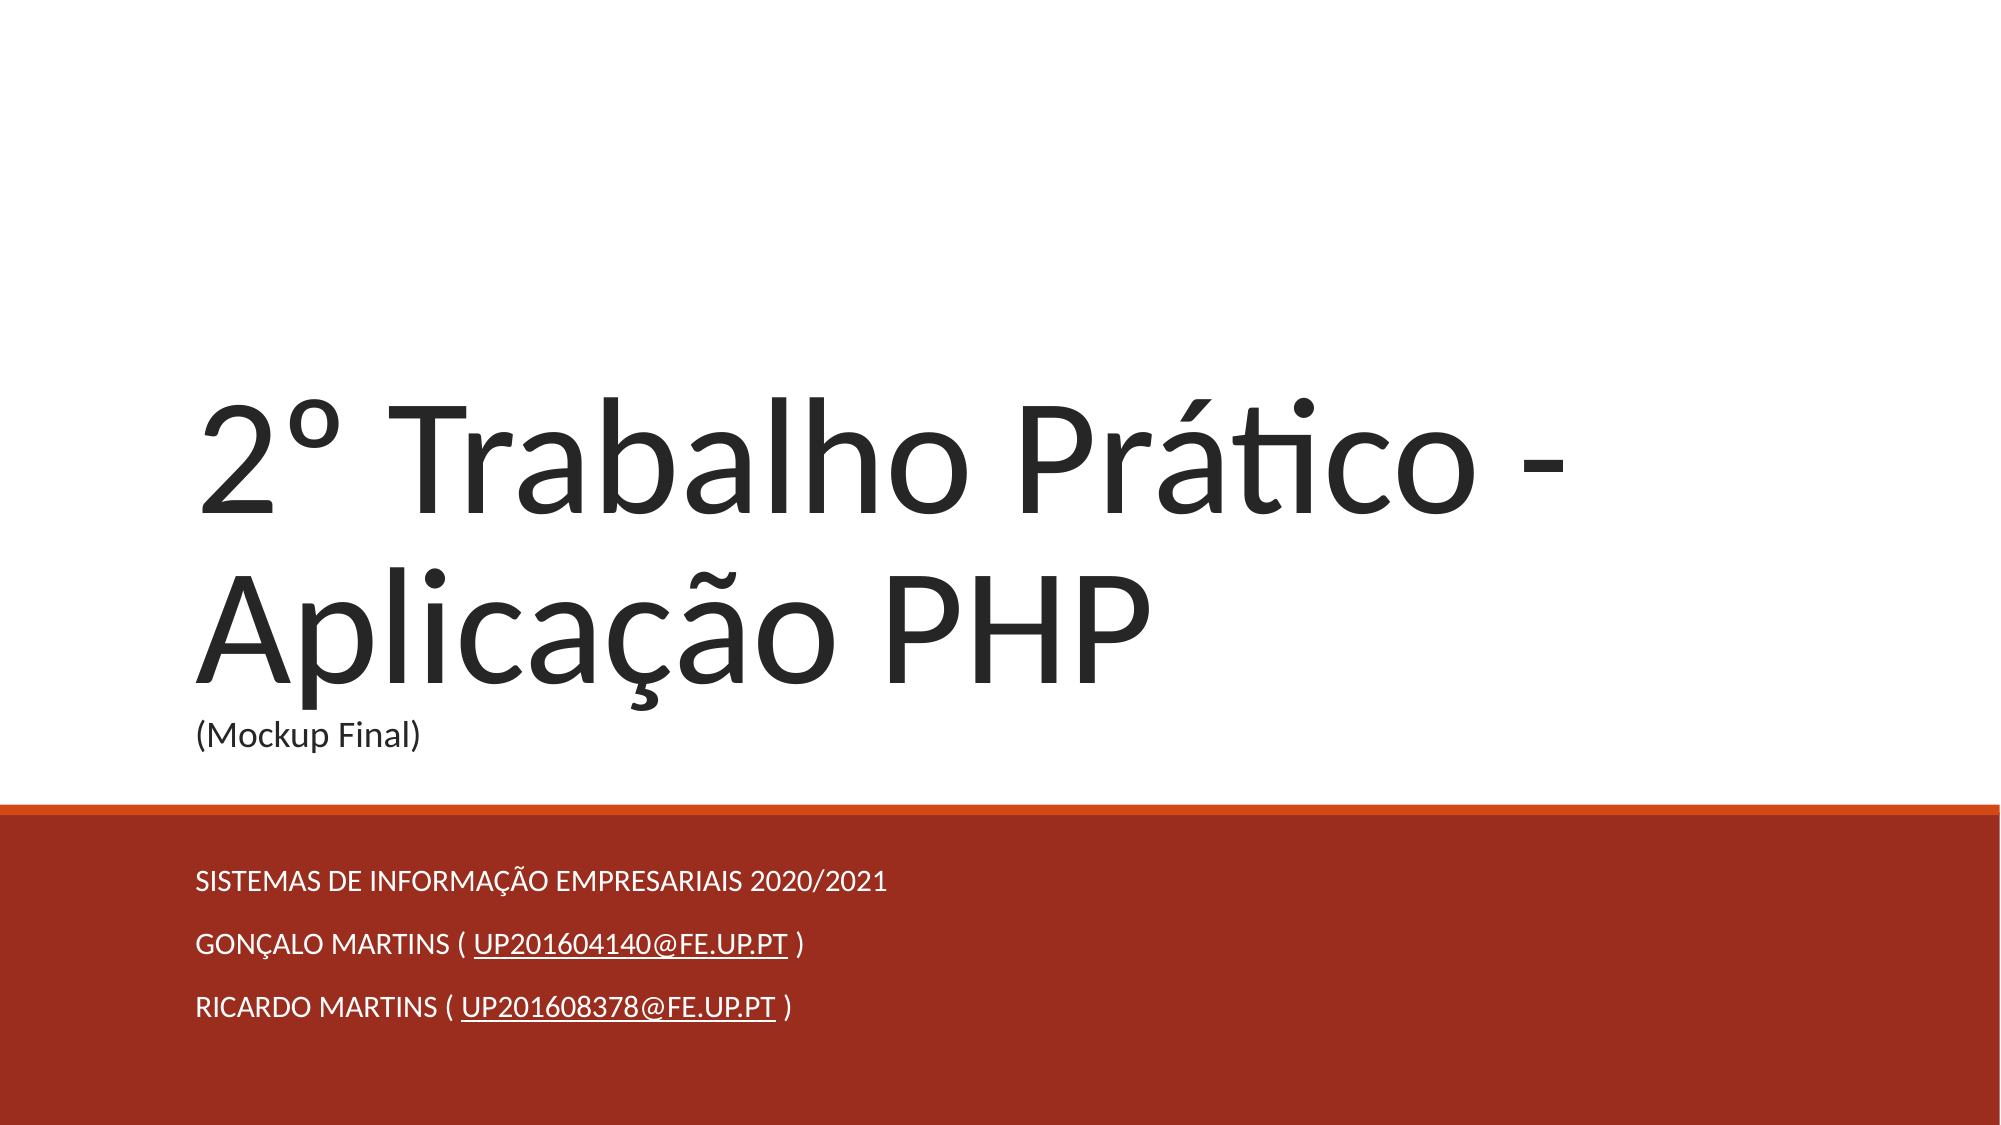

# 2º Trabalho Prático - Aplicação PHP (Mockup Final)

SISTEMAS DE INFORMAÇÃO EMPRESARIAIS 2020/2021
GONÇALO MARTINS ( UP201604140@FE.UP.PT )
RICARDO MARTINS ( UP201608378@FE.UP.PT )